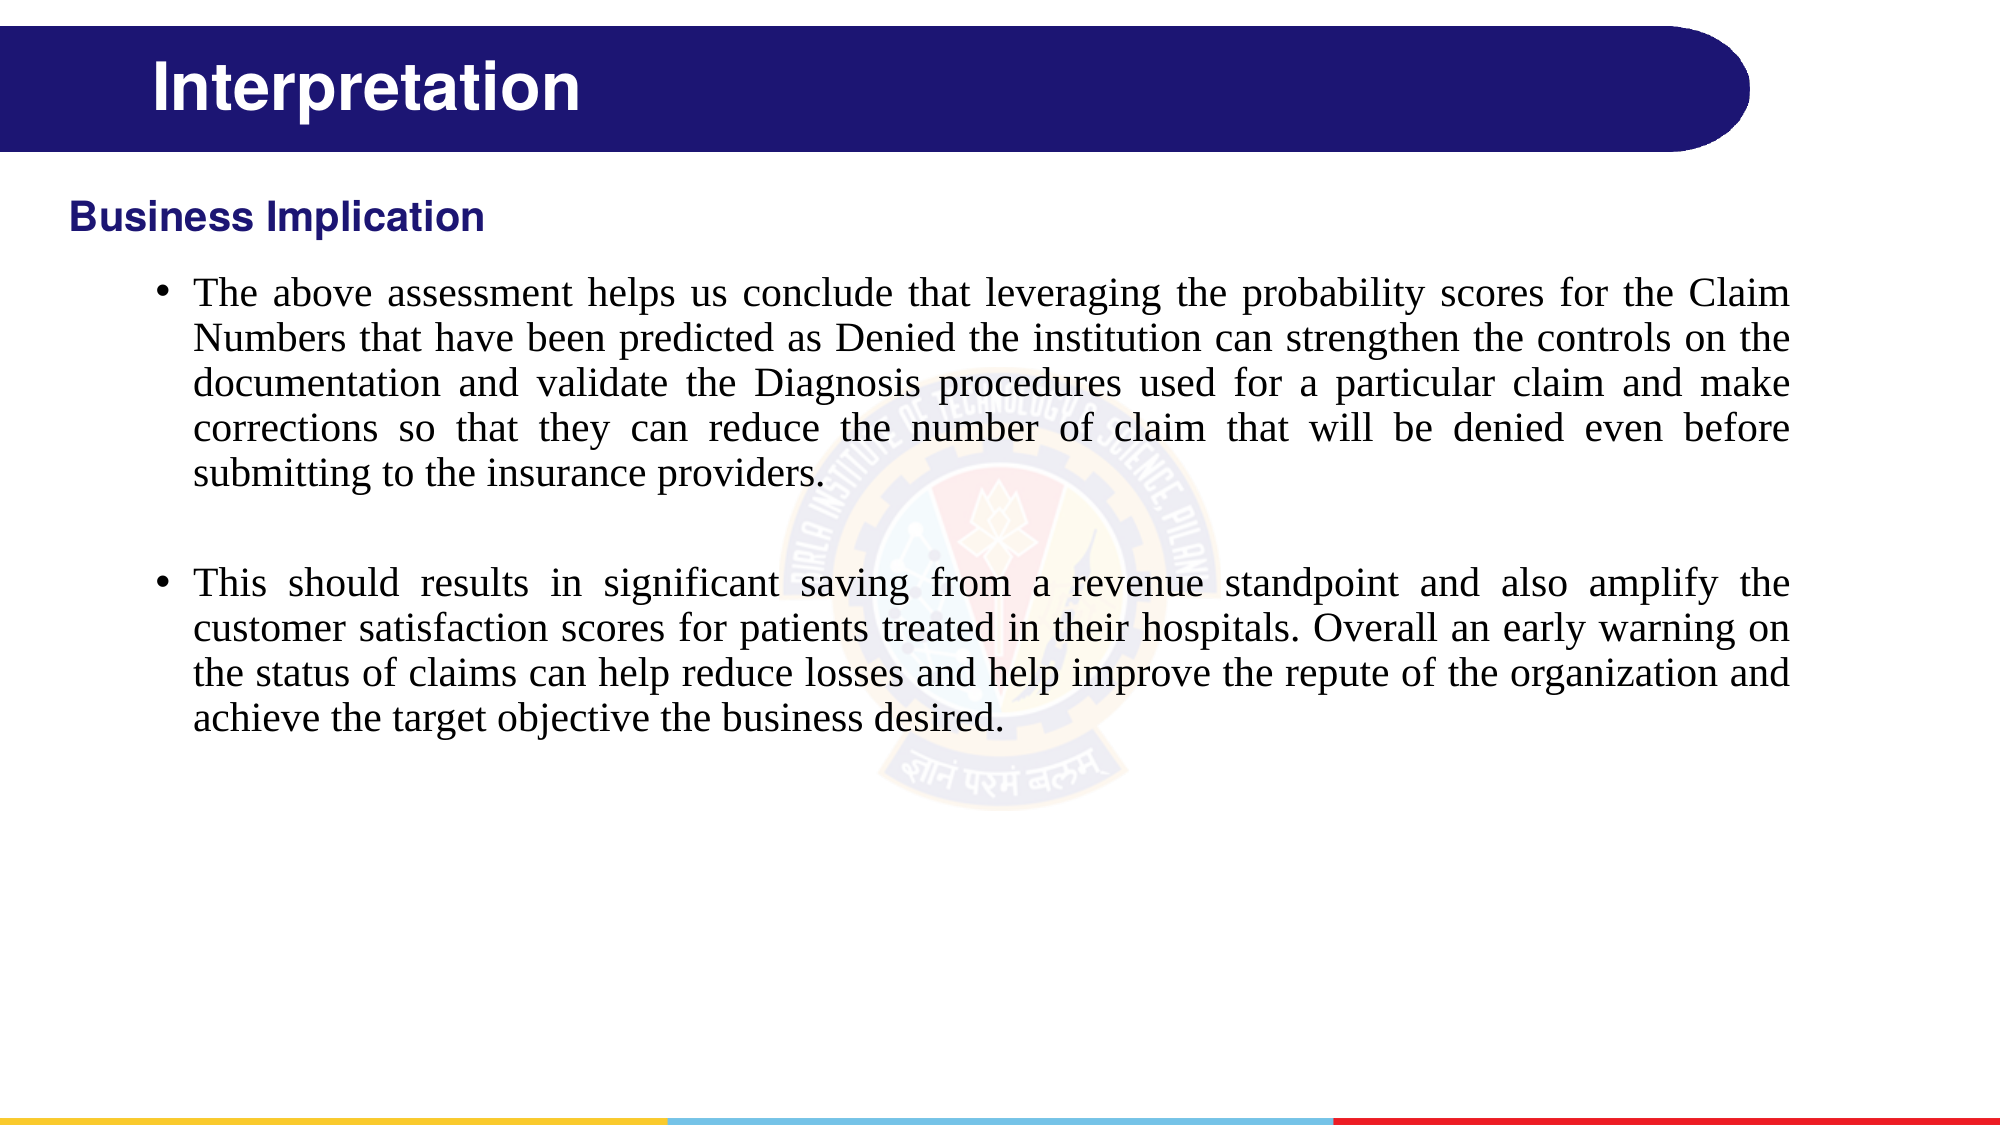

# Interpretation
Business Implication
The above assessment helps us conclude that leveraging the probability scores for the Claim Numbers that have been predicted as Denied the institution can strengthen the controls on the documentation and validate the Diagnosis procedures used for a particular claim and make corrections so that they can reduce the number of claim that will be denied even before submitting to the insurance providers.

This should results in significant saving from a revenue standpoint and also amplify the customer satisfaction scores for patients treated in their hospitals. Overall an early warning on the status of claims can help reduce losses and help improve the repute of the organization and achieve the target objective the business desired.